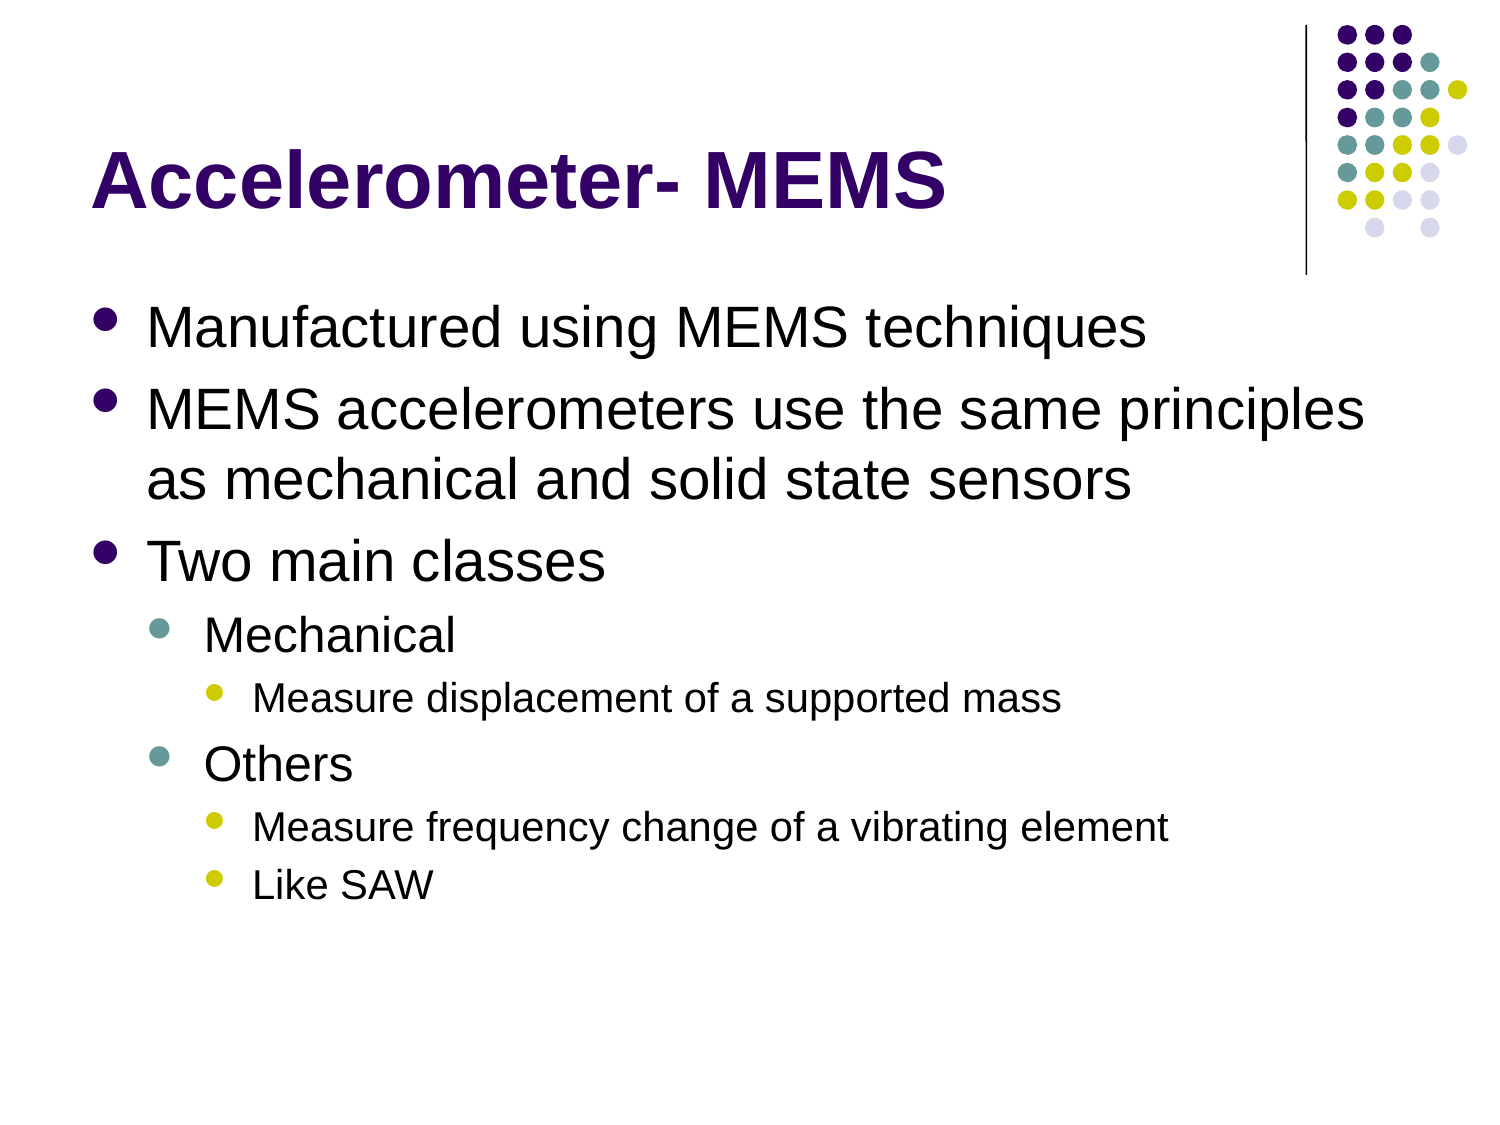

# Accelerometer- MEMS
Manufactured using MEMS techniques
MEMS accelerometers use the same principles as mechanical and solid state sensors
Two main classes
Mechanical
Measure displacement of a supported mass
Others
Measure frequency change of a vibrating element
Like SAW